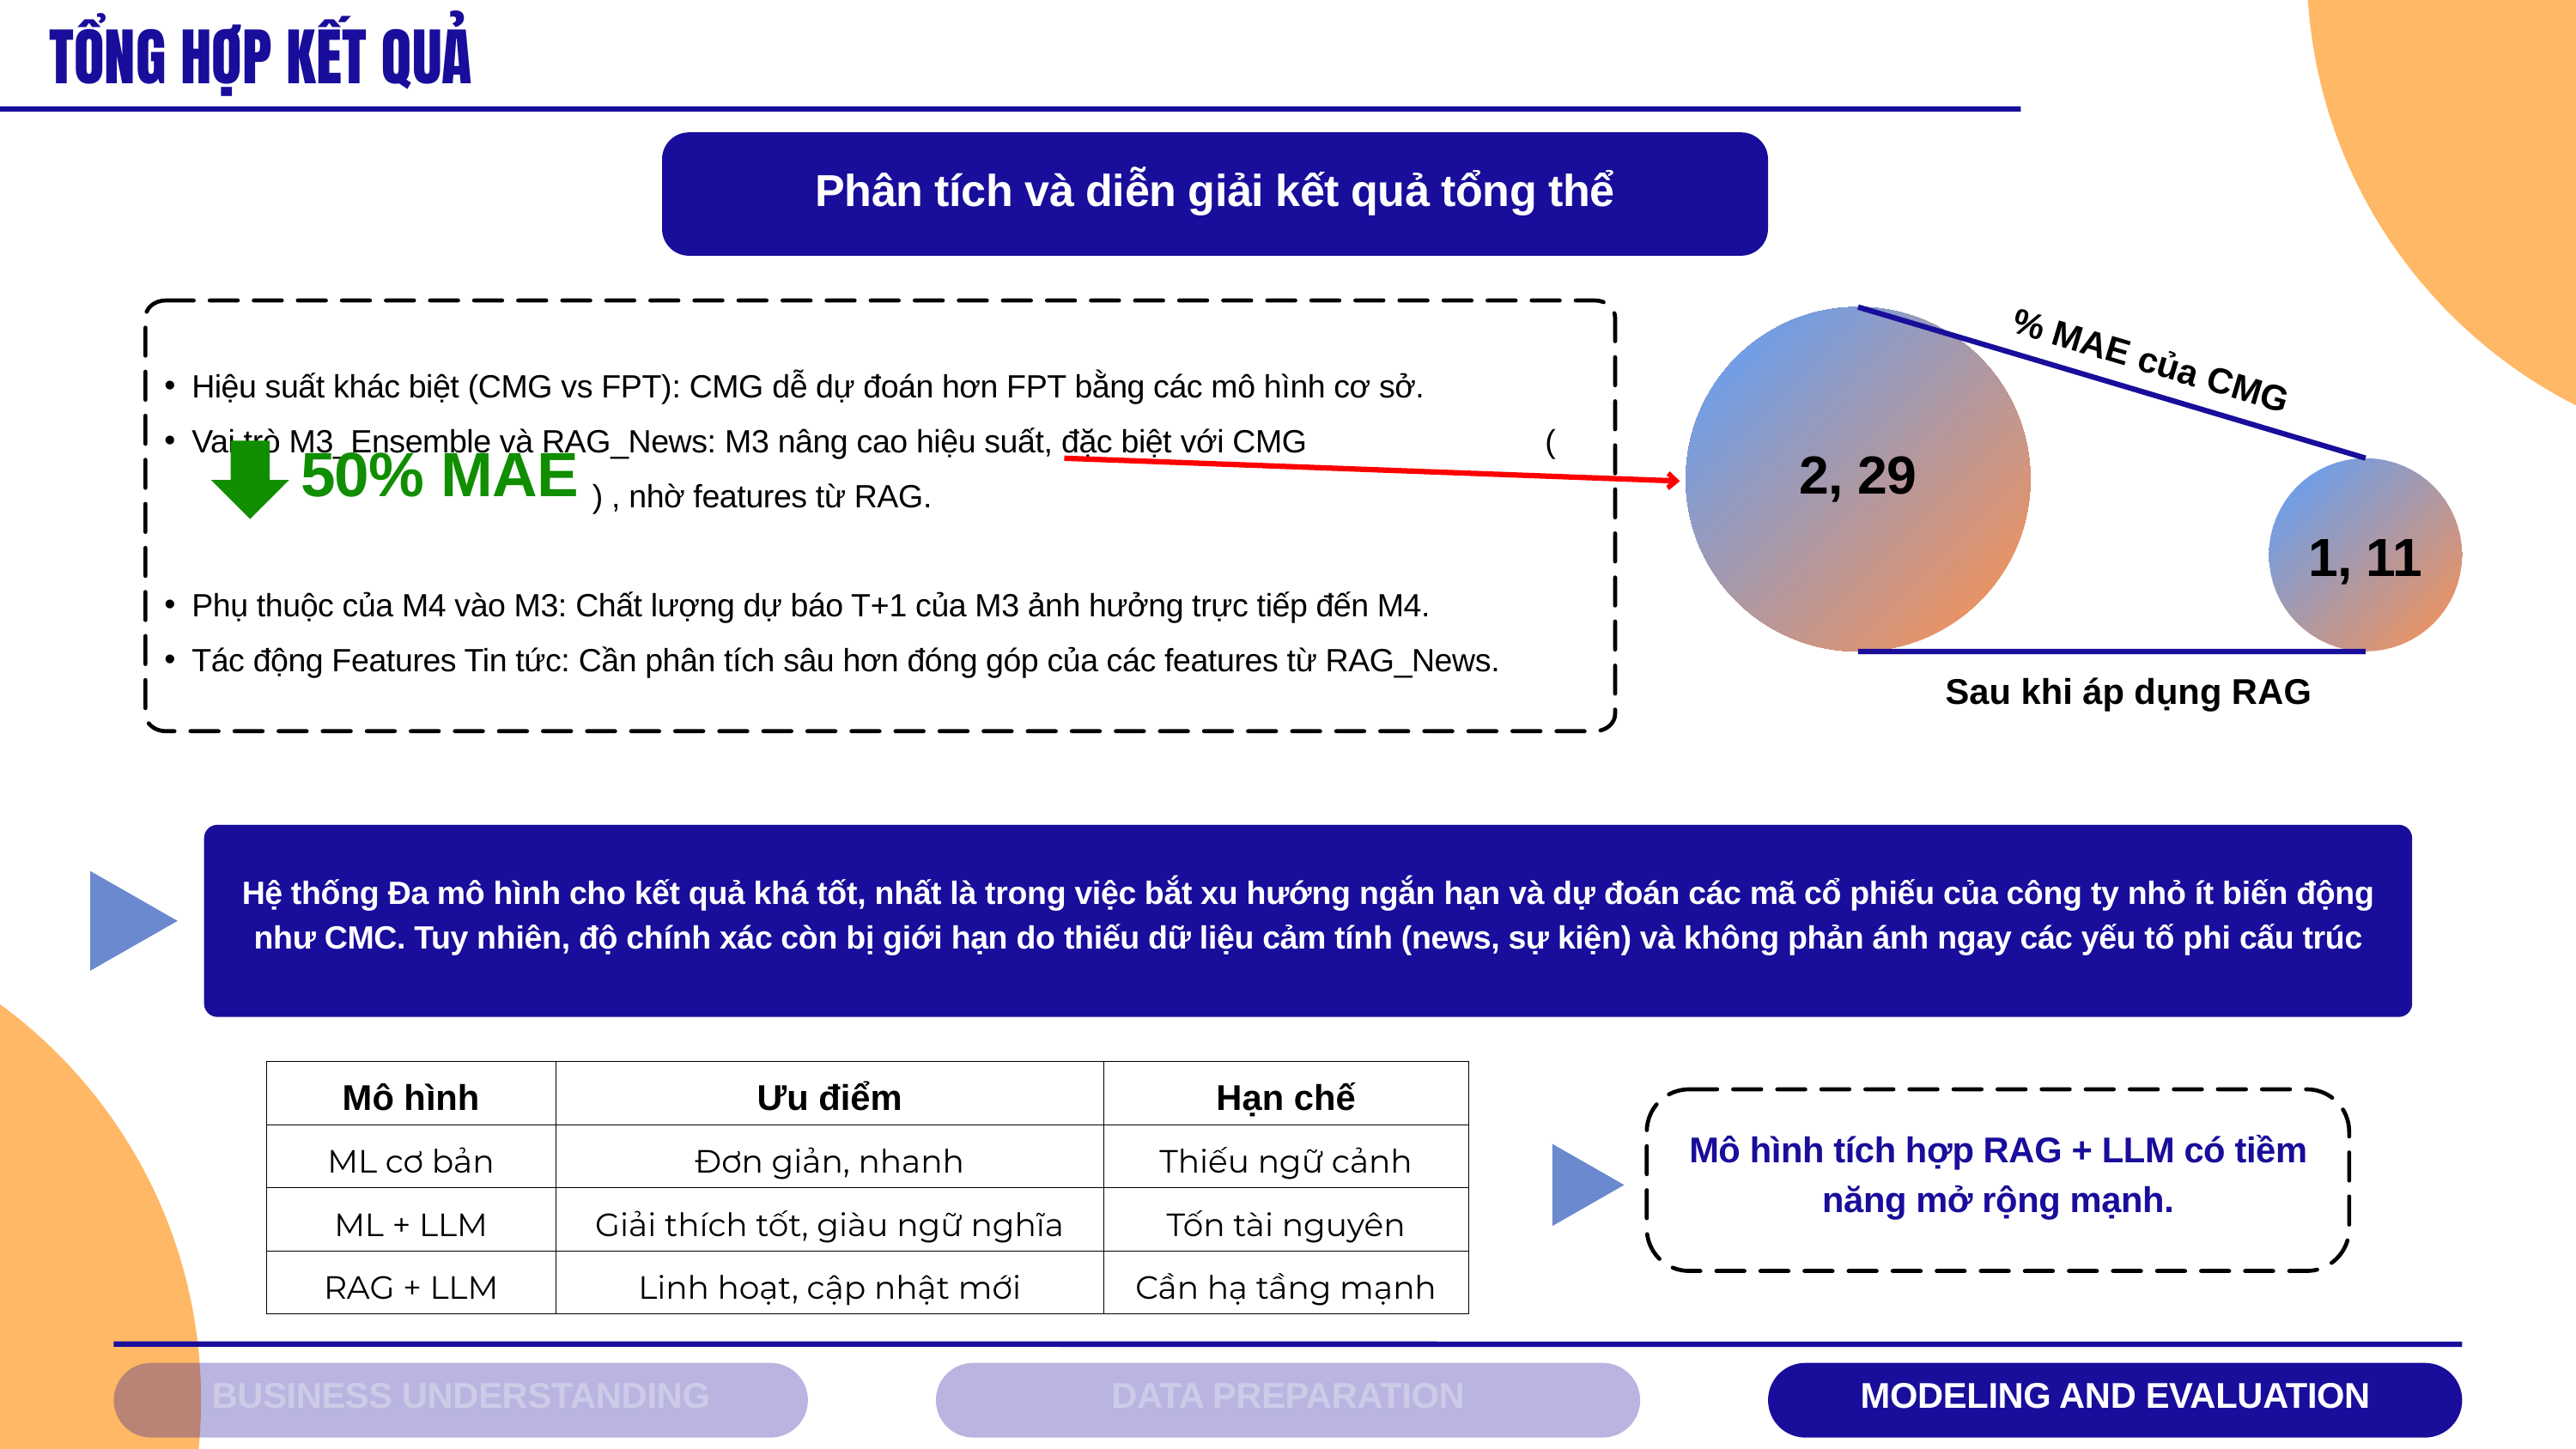

TỔNG HỢP KẾT QUẢ

Phân tích và diễn giải kết quả tổng thể
Hiệu suất khác biệt (CMG vs FPT): CMG dễ dự đoán hơn FPT bằng các mô hình cơ sở.
Vai trò M3_Ensemble và RAG_News: M3 nâng cao hiệu suất, đặc biệt với CMG                           (                                                 ) , nhờ features từ RAG.

Phụ thuộc của M4 vào M3: Chất lượng dự báo T+1 của M3 ảnh hưởng trực tiếp đến M4.
Tác động Features Tin tức: Cần phân tích sâu hơn đóng góp của các features từ RAG_News.

2, 29

% MAE của CMG
50% MAE

1, 11

Sau khi áp dụng RAG

Hệ thống Đa mô hình cho kết quả khá tốt, nhất là trong việc bắt xu hướng ngắn hạn và dự đoán các mã cổ phiếu của công ty nhỏ ít biến động như CMC. Tuy nhiên, độ chính xác còn bị giới hạn do thiếu dữ liệu cảm tính (news, sự kiện) và không phản ánh ngay các yếu tố phi cấu trúc

| Mô hình | Ưu điểm | Hạn chế |
| --- | --- | --- |
| ML cơ bản | Đơn giản, nhanh | Thiếu ngữ cảnh |
| ML + LLM | Giải thích tốt, giàu ngữ nghĩa | Tốn tài nguyên |
| RAG + LLM | Linh hoạt, cập nhật mới | Cần hạ tầng mạnh |

Mô hình tích hợp RAG + LLM có tiềm năng mở rộng mạnh.

BUSINESS UNDERSTANDING

DATA PREPARATION

MODELING AND EVALUATION